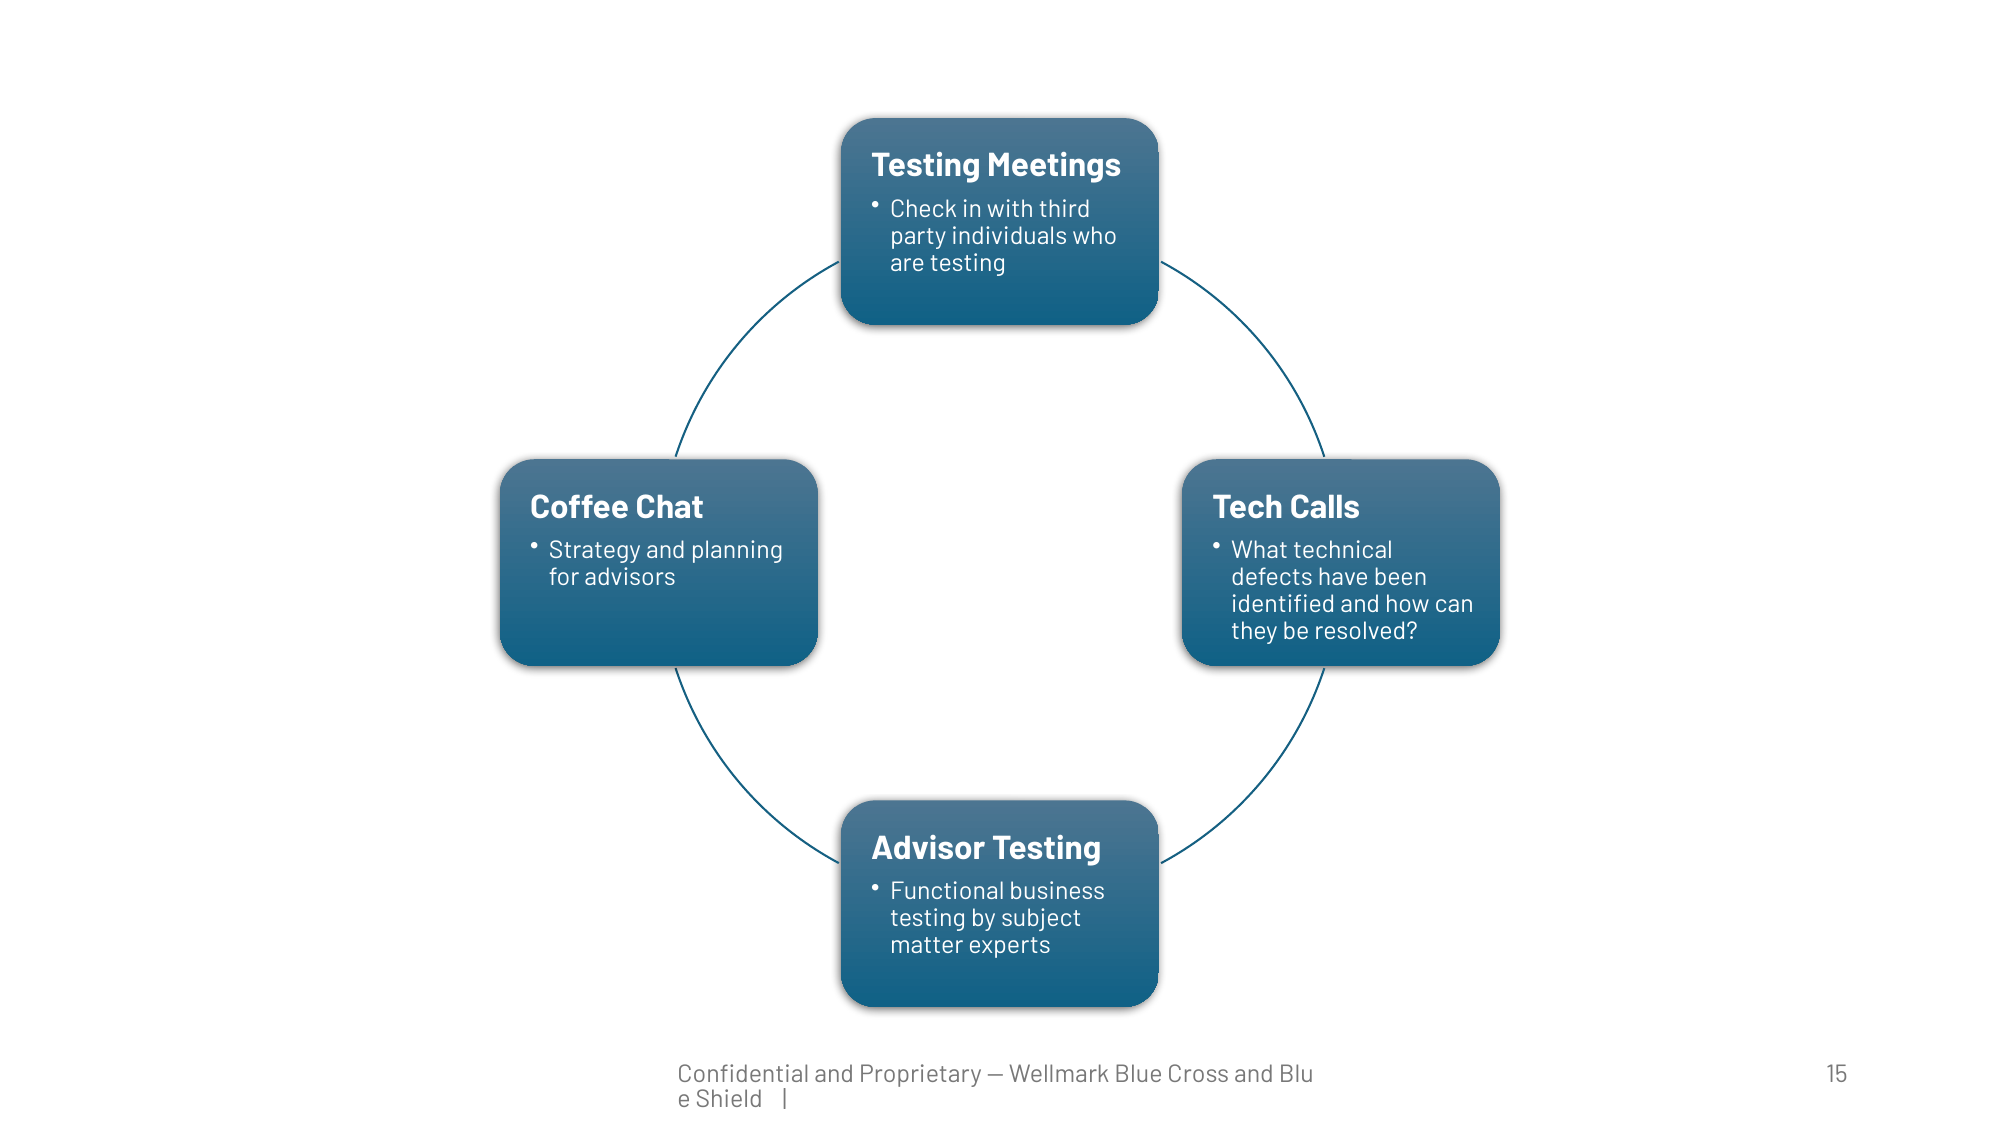

Testing Meetings
Check in with third party individuals who are testing
Tech Calls
What technical defects have been identified and how can they be resolved?
Advisor Testing
Functional business testing by subject matter experts
Coffee Chat
Strategy and planning for advisors
Confidential and Proprietary — Wellmark Blue Cross and Blue Shield    |
15